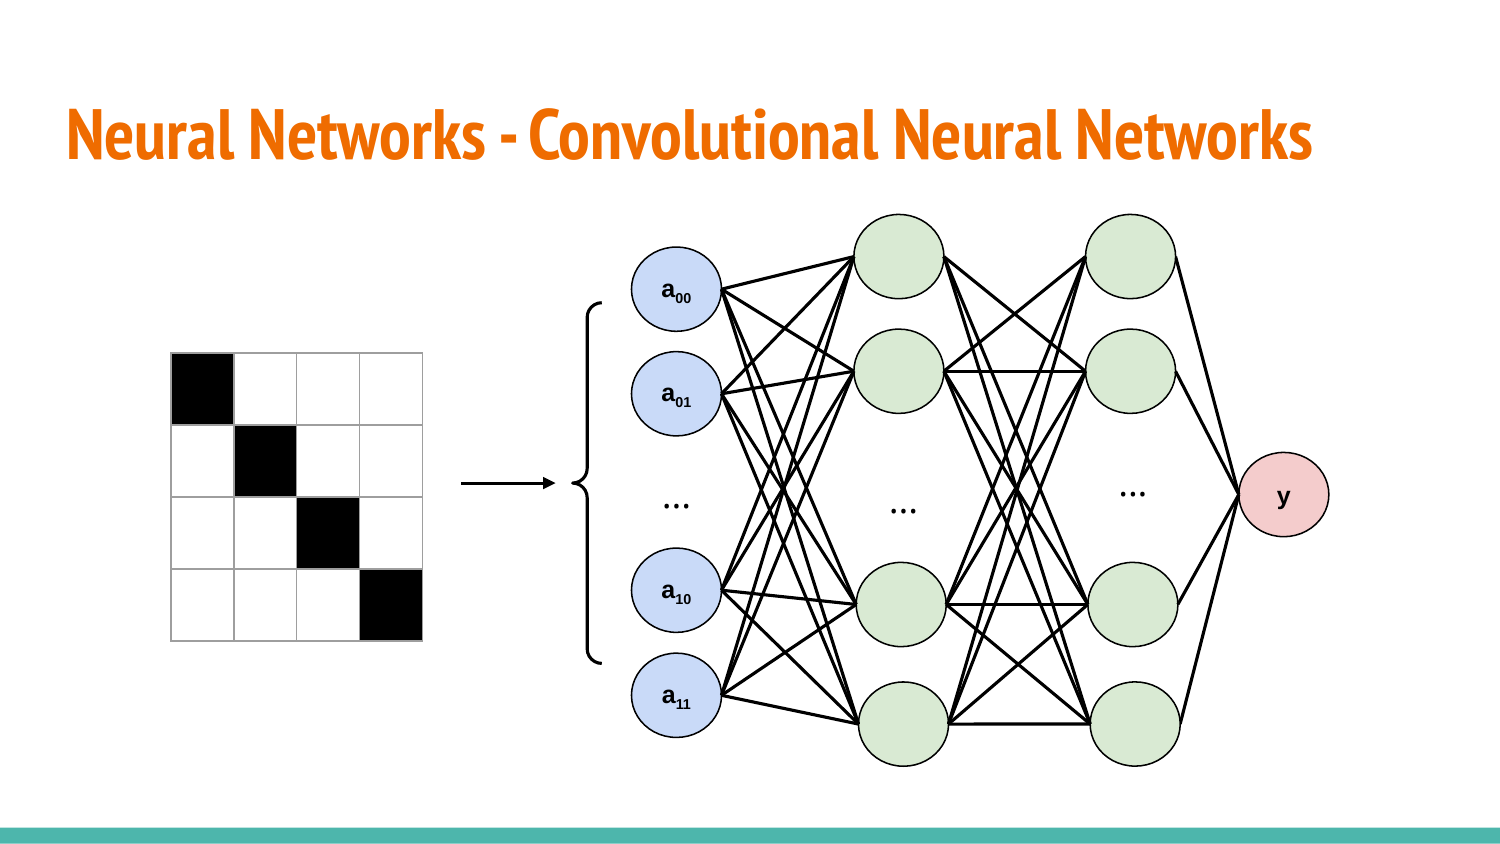

# Neural Networks - Convolutional Neural Networks

a00

a01
|  |  |  |  |
| --- | --- | --- | --- |
|  |  |  |  |
|  |  |  |  |
|  |  |  |  |
...
y
...
...
a10

a11